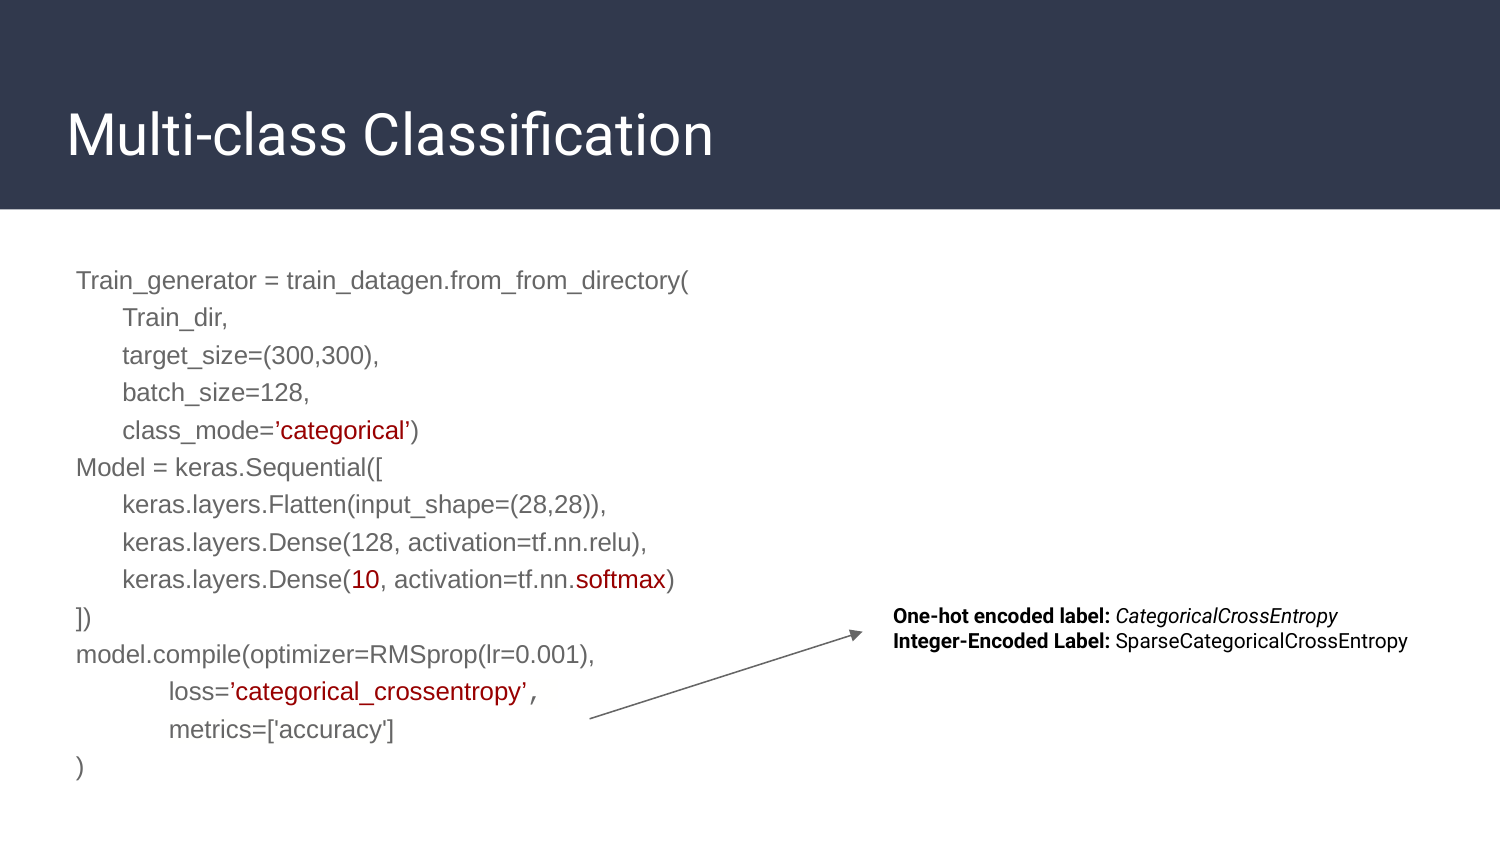

# Multi-class Classification
Train_generator = train_datagen.from_from_directory(
	Train_dir,
	target_size=(300,300),
	batch_size=128,
	class_mode=’categorical’)
Model = keras.Sequential([
	keras.layers.Flatten(input_shape=(28,28)),
	keras.layers.Dense(128, activation=tf.nn.relu),
	keras.layers.Dense(10, activation=tf.nn.softmax)
])
model.compile(optimizer=RMSprop(lr=0.001),
loss=’categorical_crossentropy’,
metrics=['accuracy']
)

One-hot encoded label: CategoricalCrossEntropy
Integer-Encoded Label: SparseCategoricalCrossEntropy